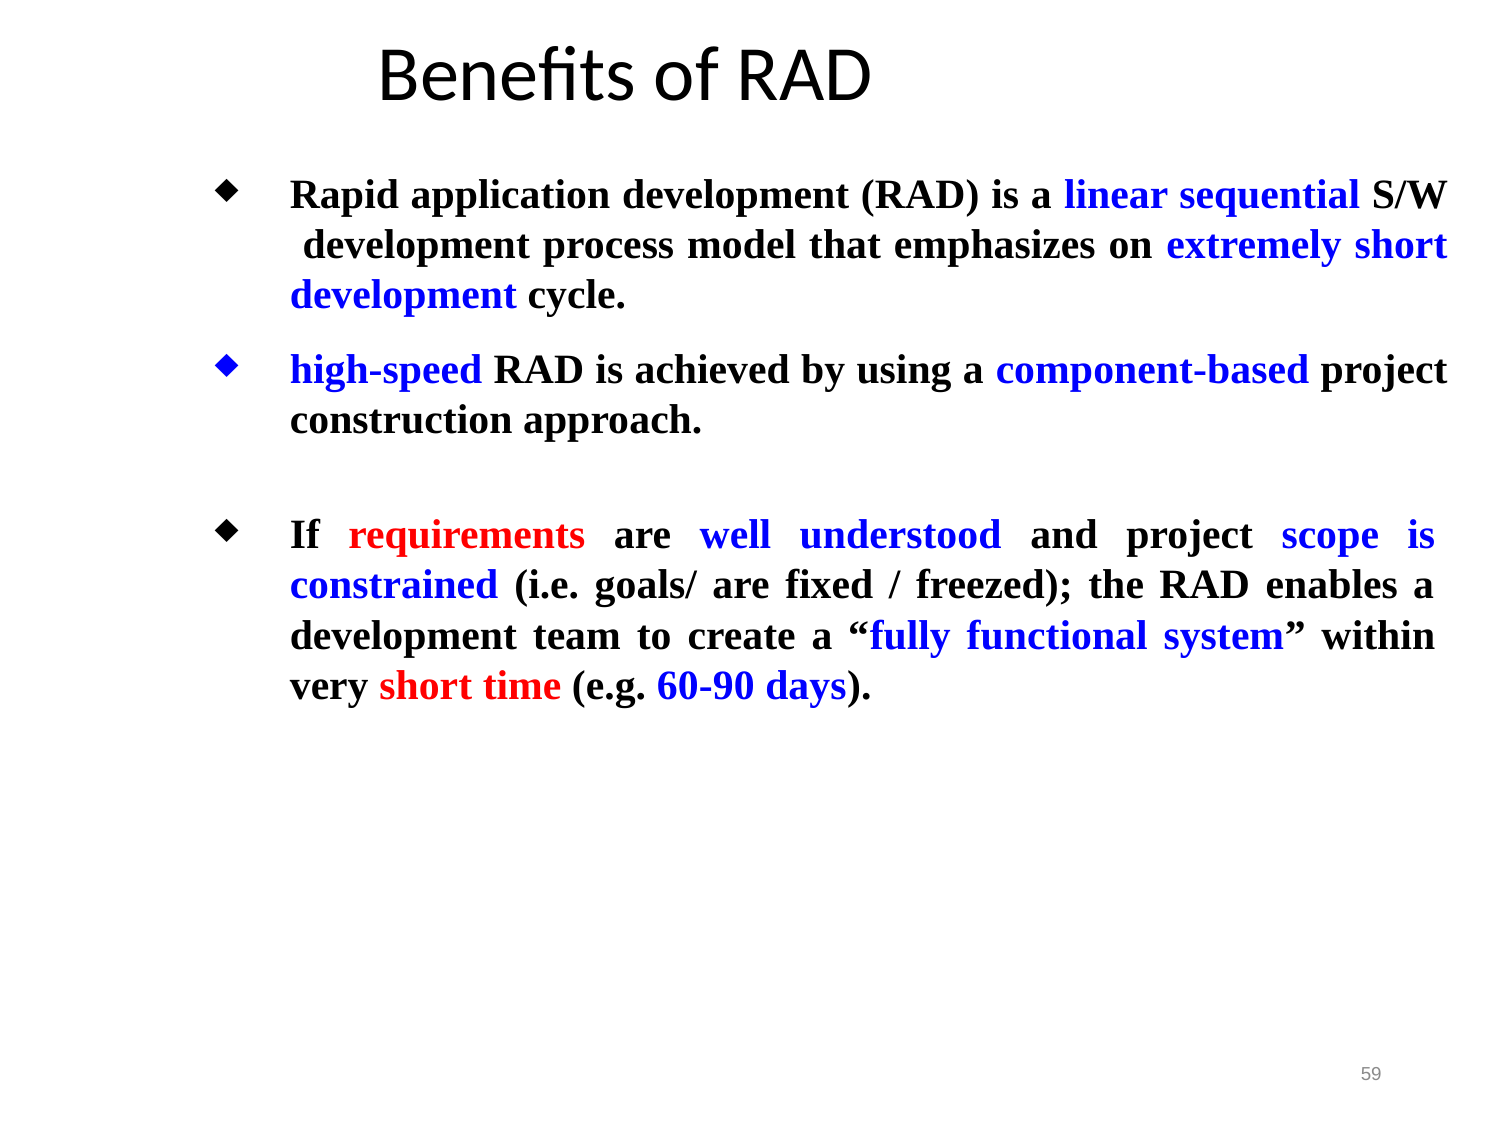

Benefits of RAD
Rapid application development (RAD) is a linear sequential S/W  development process model that emphasizes on extremely short development cycle.
high-speed RAD is achieved by using a component-based project construction approach.
If requirements are well understood and project scope is constrained (i.e. goals/ are fixed / freezed); the RAD enables a development team to create a “fully functional system” within very short time (e.g. 60-90 days).

59